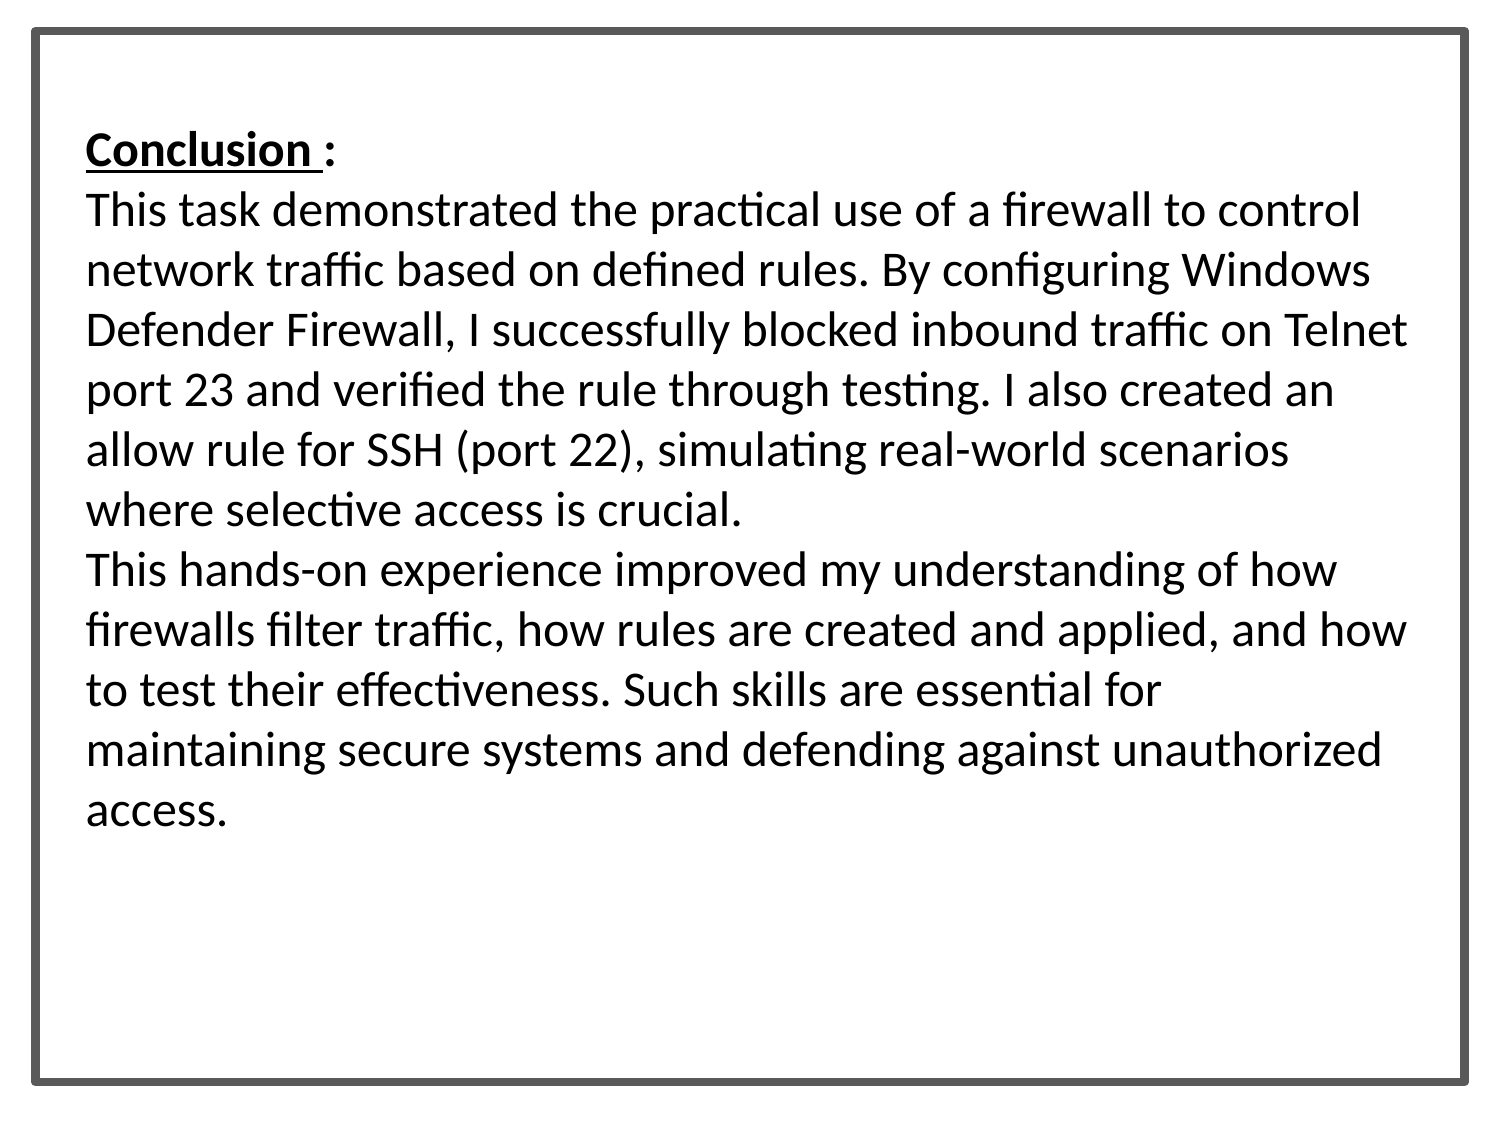

Conclusion :
This task demonstrated the practical use of a firewall to control network traffic based on defined rules. By configuring Windows Defender Firewall, I successfully blocked inbound traffic on Telnet port 23 and verified the rule through testing. I also created an allow rule for SSH (port 22), simulating real-world scenarios where selective access is crucial.
This hands-on experience improved my understanding of how firewalls filter traffic, how rules are created and applied, and how to test their effectiveness. Such skills are essential for maintaining secure systems and defending against unauthorized access.